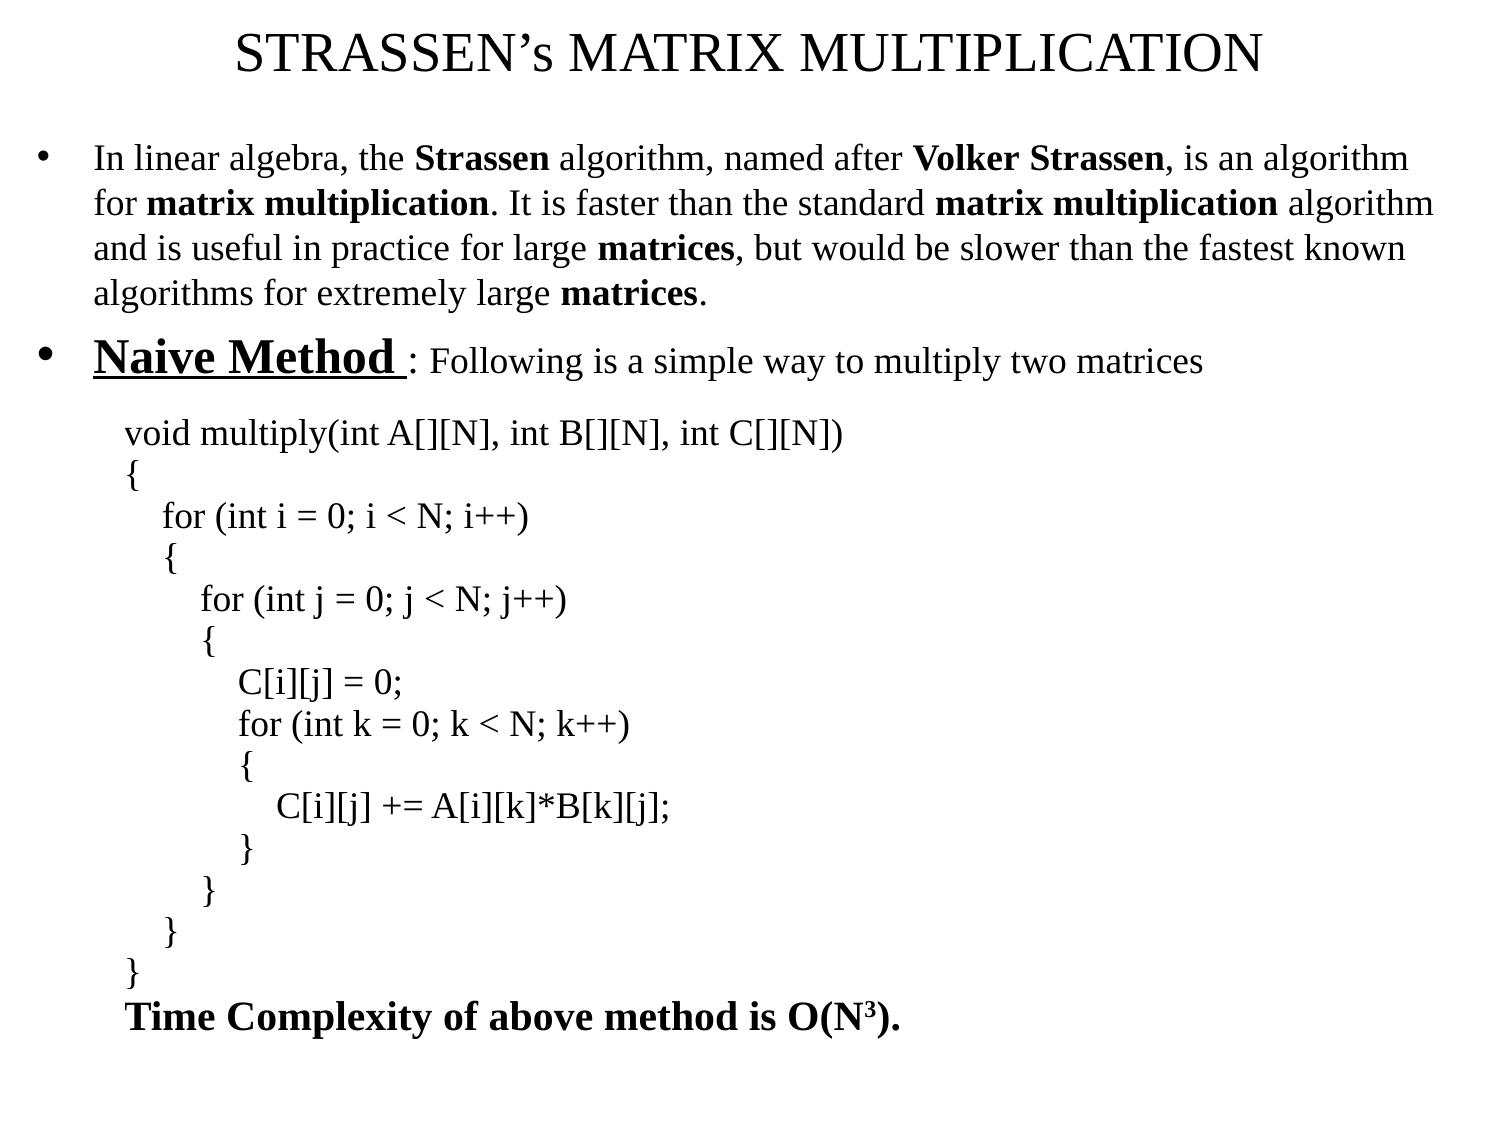

# STRASSEN’s MATRIX MULTIPLICATION
In linear algebra, the Strassen algorithm, named after Volker Strassen, is an algorithm for matrix multiplication. It is faster than the standard matrix multiplication algorithm and is useful in practice for large matrices, but would be slower than the fastest known algorithms for extremely large matrices.
Naive Method : Following is a simple way to multiply two matrices
| void multiply(int A[][N], int B[][N], int C[][N]) {     for (int i = 0; i < N; i++)     {         for (int j = 0; j < N; j++)         {             C[i][j] = 0;             for (int k = 0; k < N; k++)             {                 C[i][j] += A[i][k]\*B[k][j];             }         }     } } Time Complexity of above method is O(N3). |
| --- |